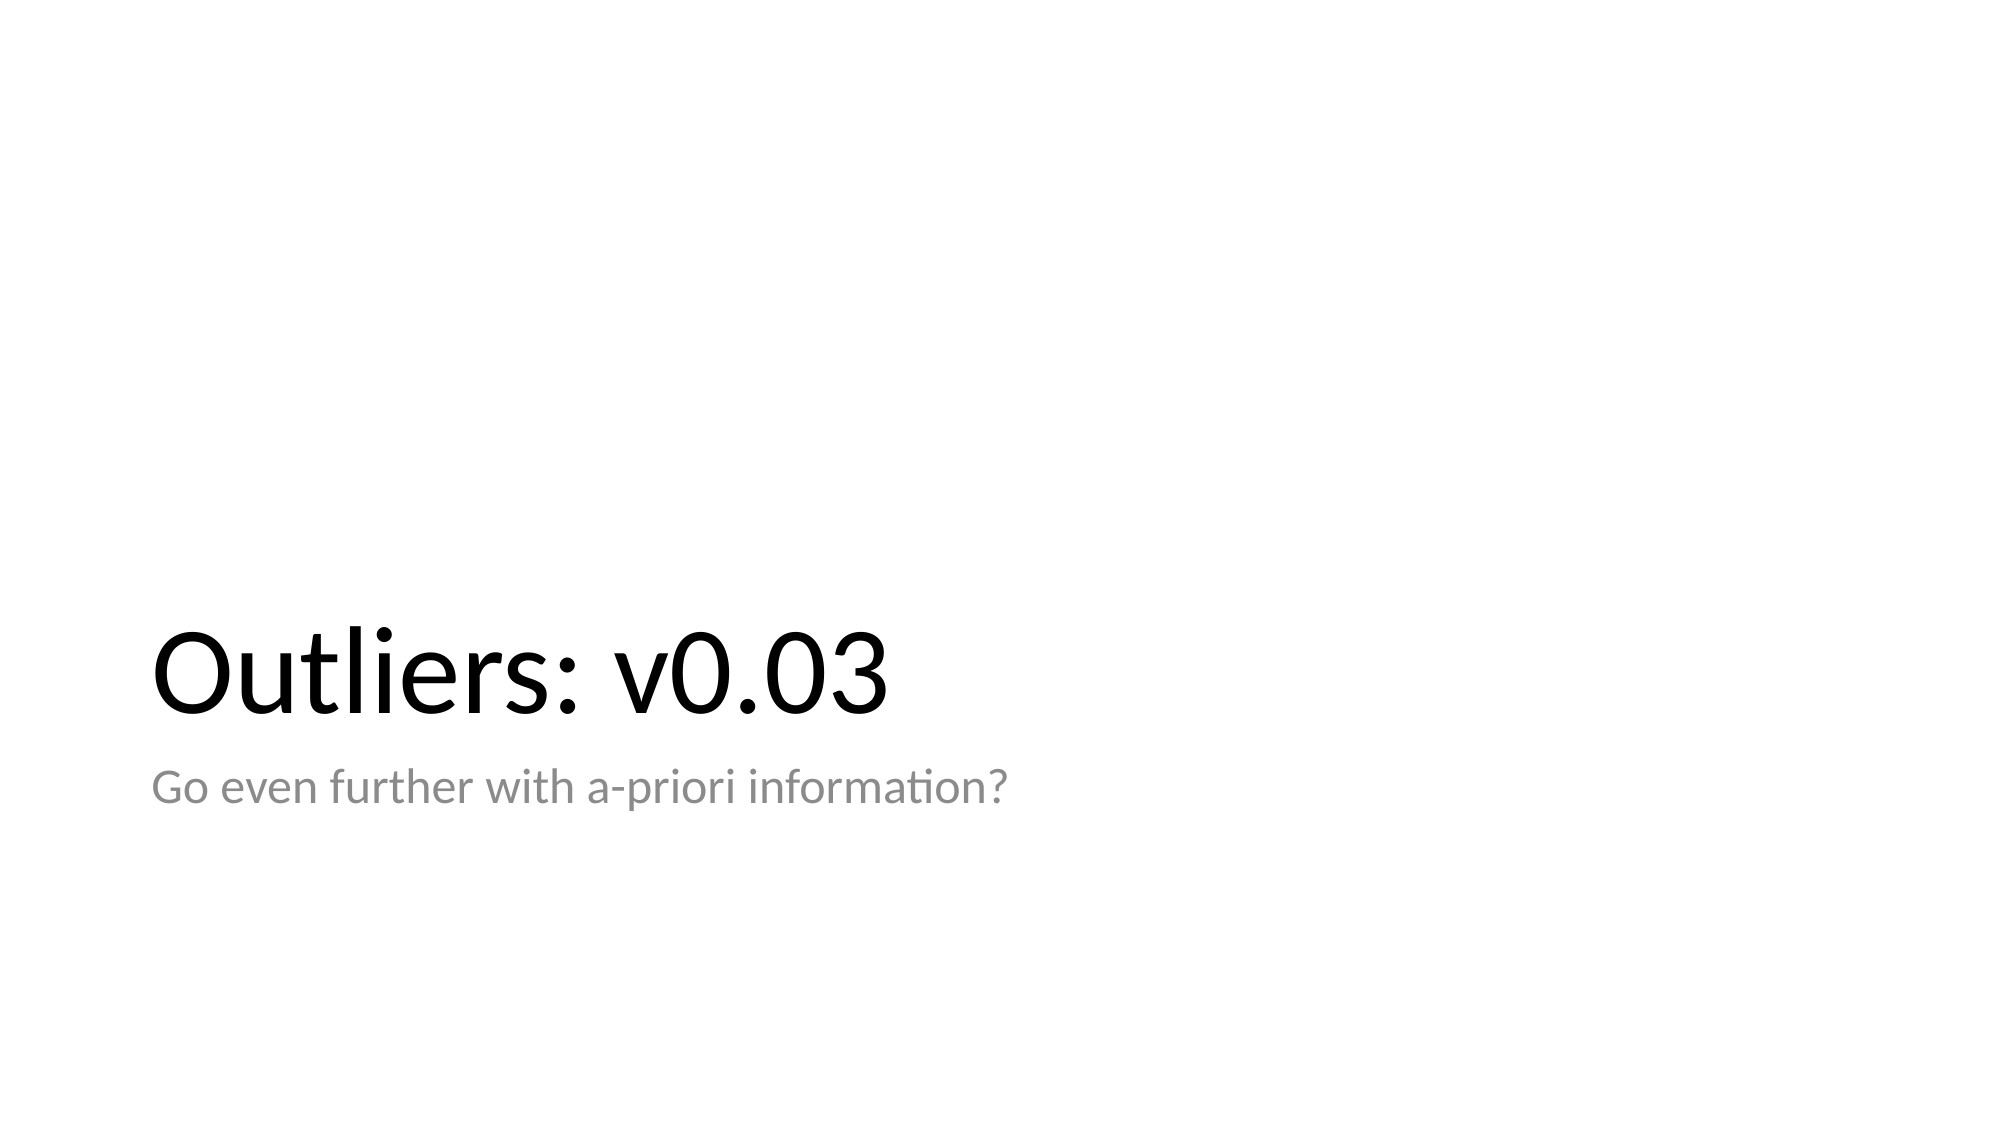

# Outliers: v0.03
Go even further with a-priori information?